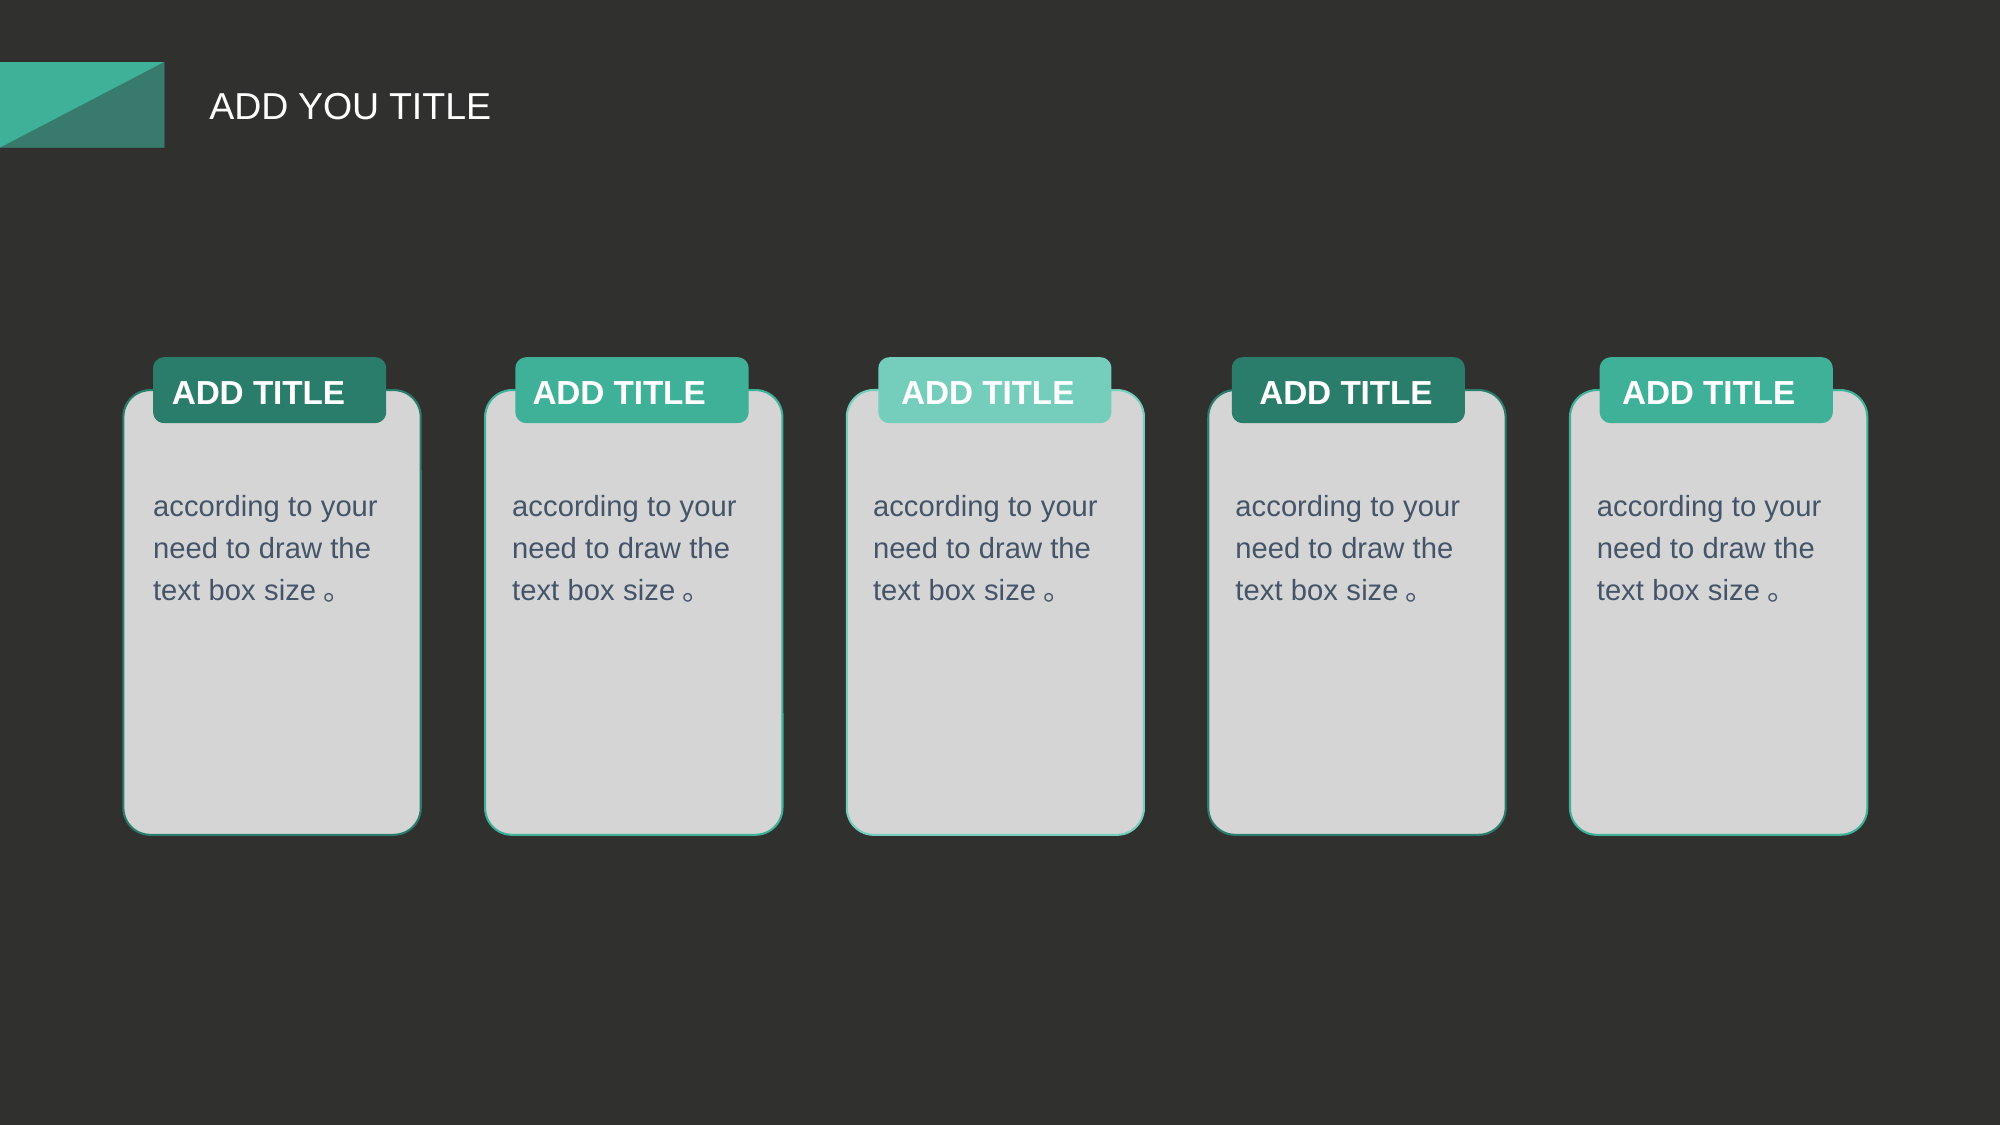

ADD YOU TITLE

ADD TITLE
ADD TITLE
ADD TITLE
ADD TITLE
ADD TITLE

according to your need to draw the text box size。
according to your need to draw the text box size。
according to your need to draw the text box size。
according to your need to draw the text box size。
according to your need to draw the text box size。